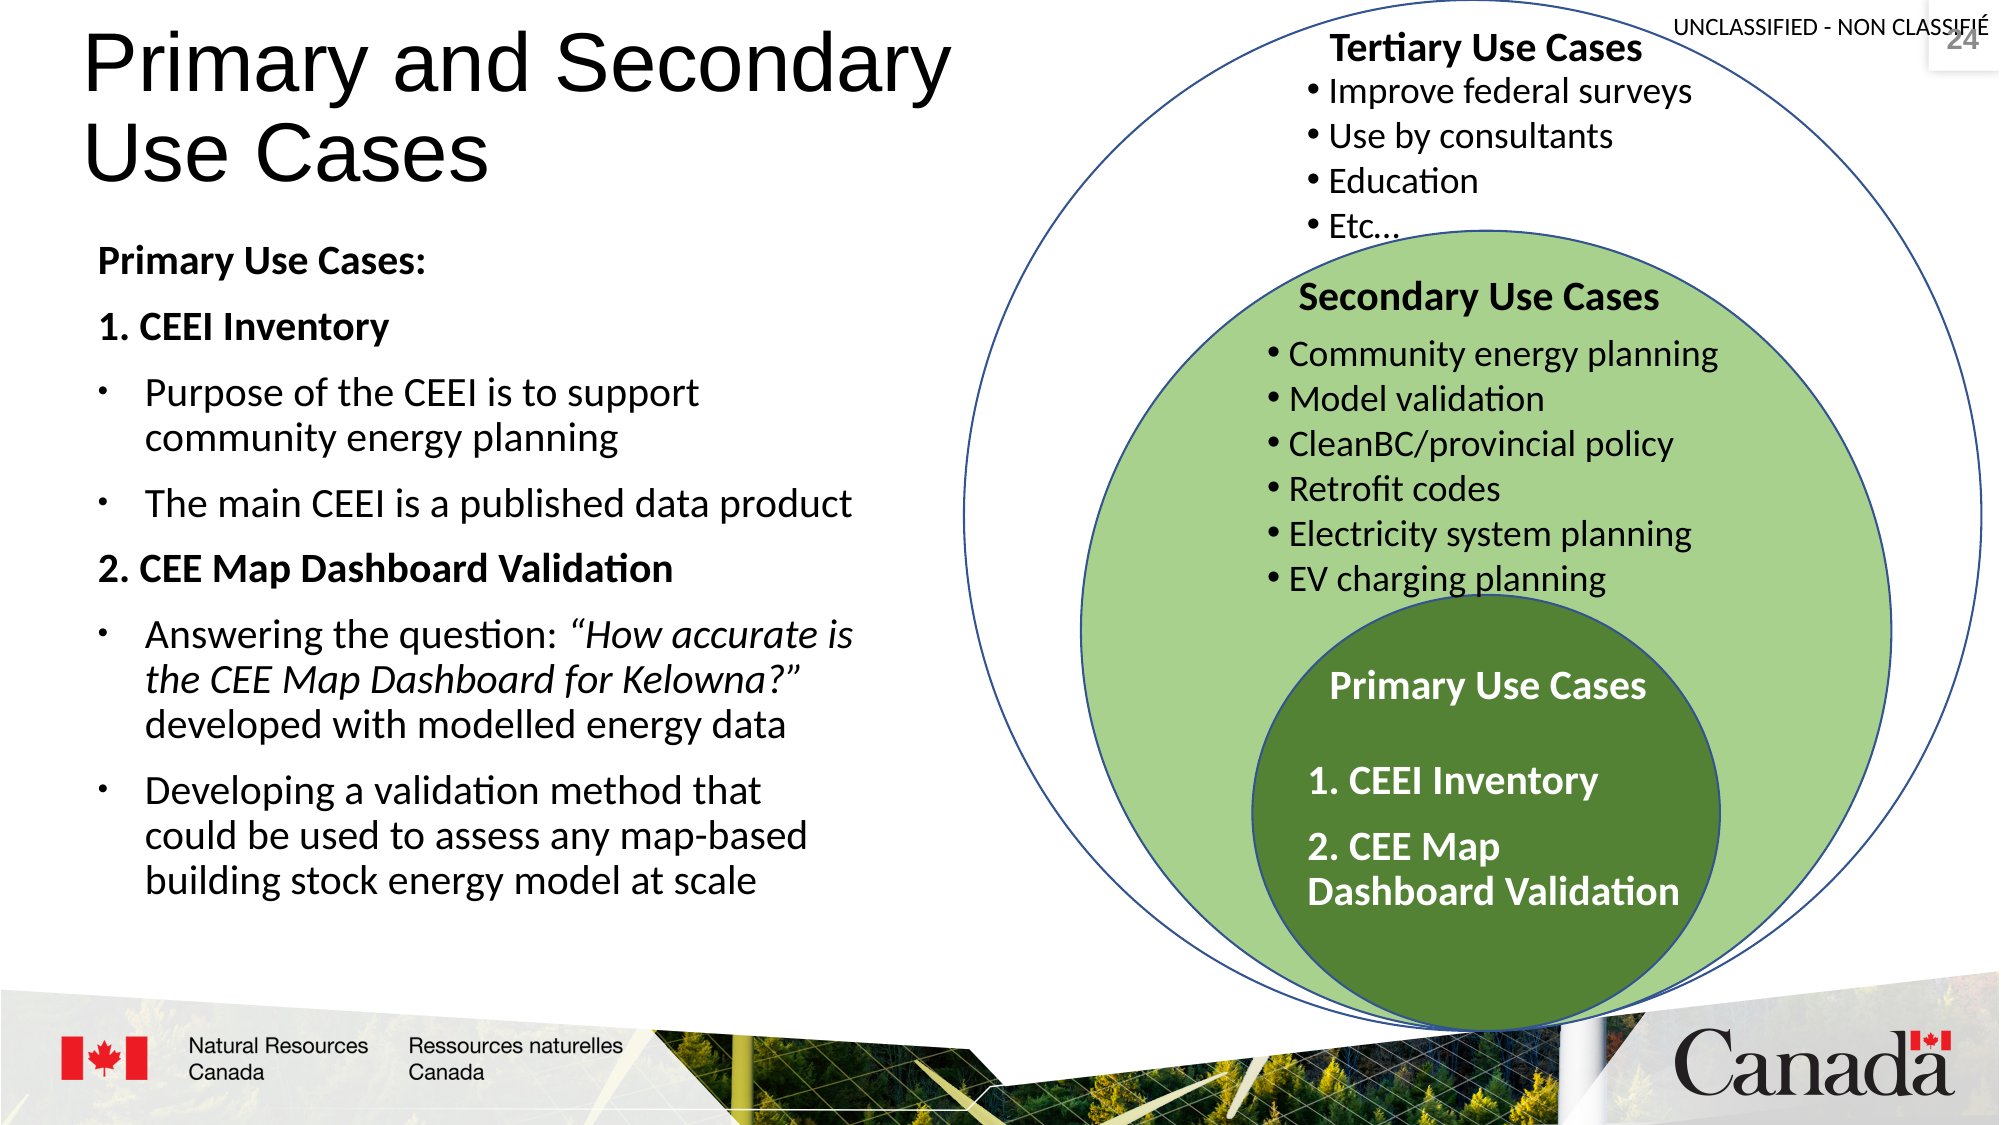

24
Tertiary Use Cases
# Primary and Secondary Use Cases
 Improve federal surveys
 Use by consultants
 Education
 Etc…
Primary Use Cases:
1. CEEI Inventory
Purpose of the CEEI is to support community energy planning
The main CEEI is a published data product
2. CEE Map Dashboard Validation
Answering the question: “How accurate is the CEE Map Dashboard for Kelowna?” developed with modelled energy data
Developing a validation method that could be used to assess any map-based building stock energy model at scale

Secondary Use Cases
 Community energy planning
 Model validation
 CleanBC/provincial policy
 Retrofit codes
 Electricity system planning
 EV charging planning

Primary Use Cases
1. CEEI Inventory
2. CEE Map Dashboard Validation